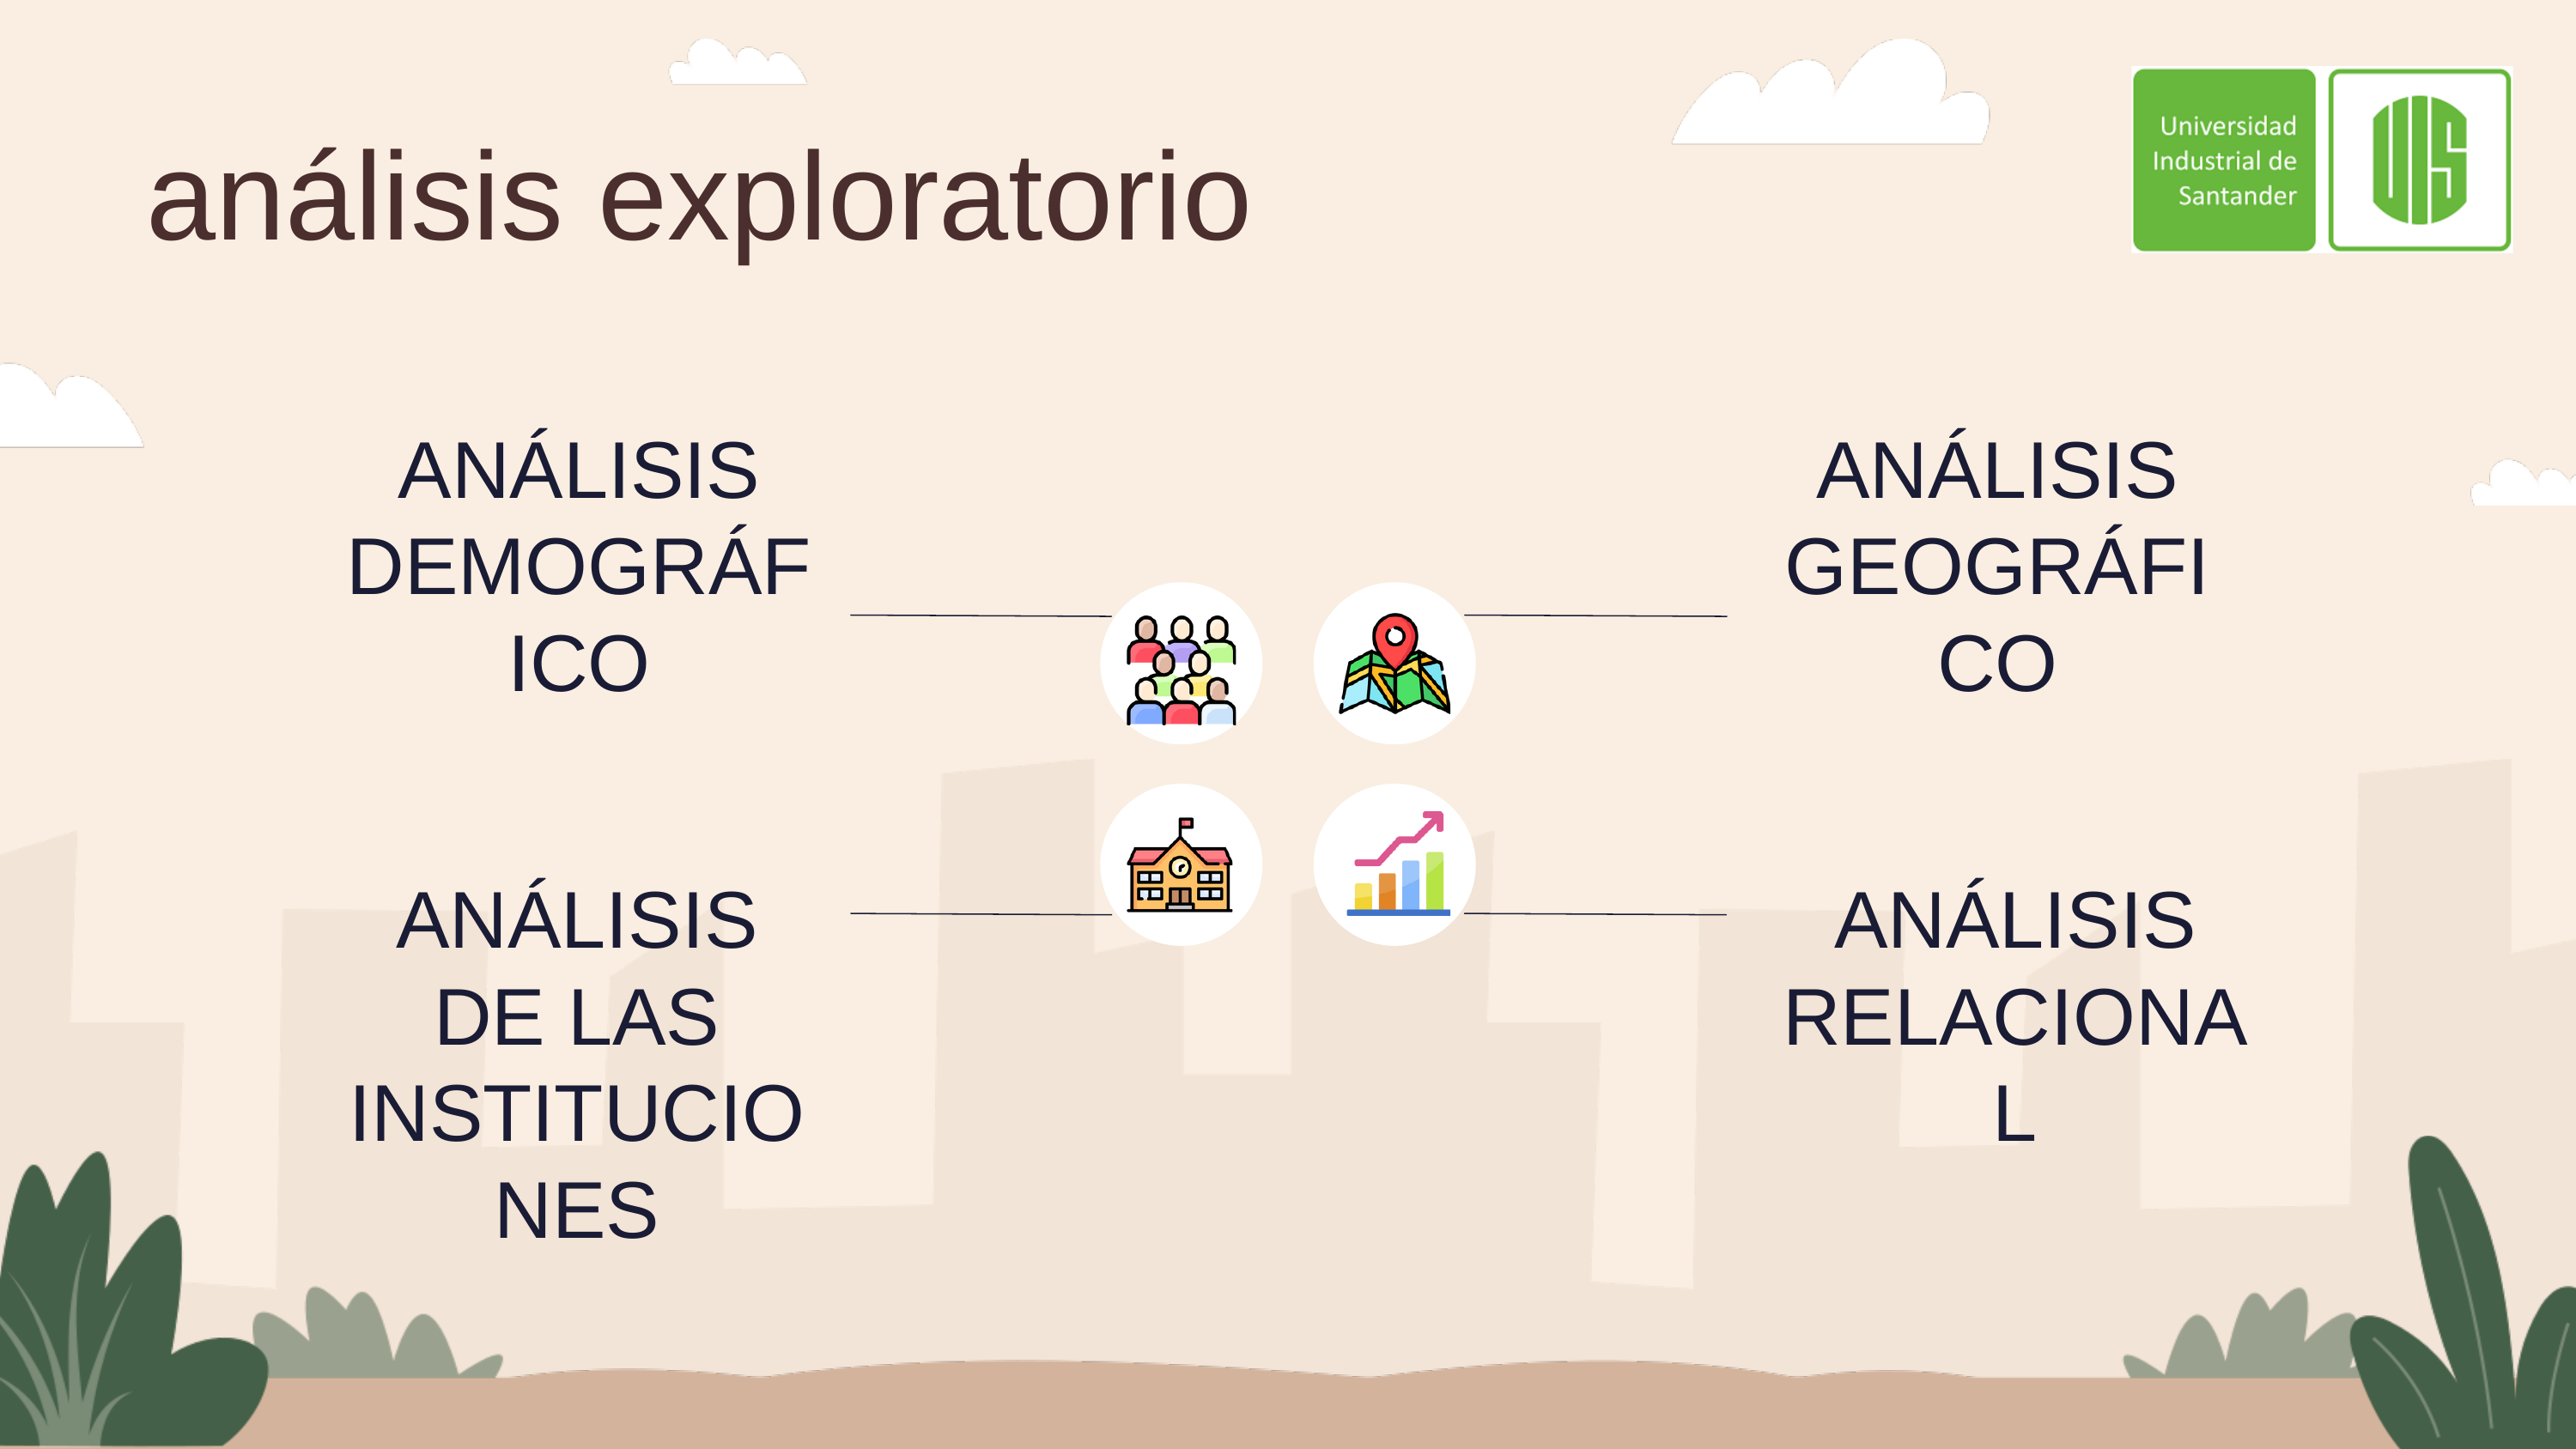

análisis exploratorio
ANÁLISIS DEMOGRÁFICO
ANÁLISIS GEOGRÁFICO

ANÁLISIS DE LAS INSTITUCIONES
ANÁLISIS RELACIONAL